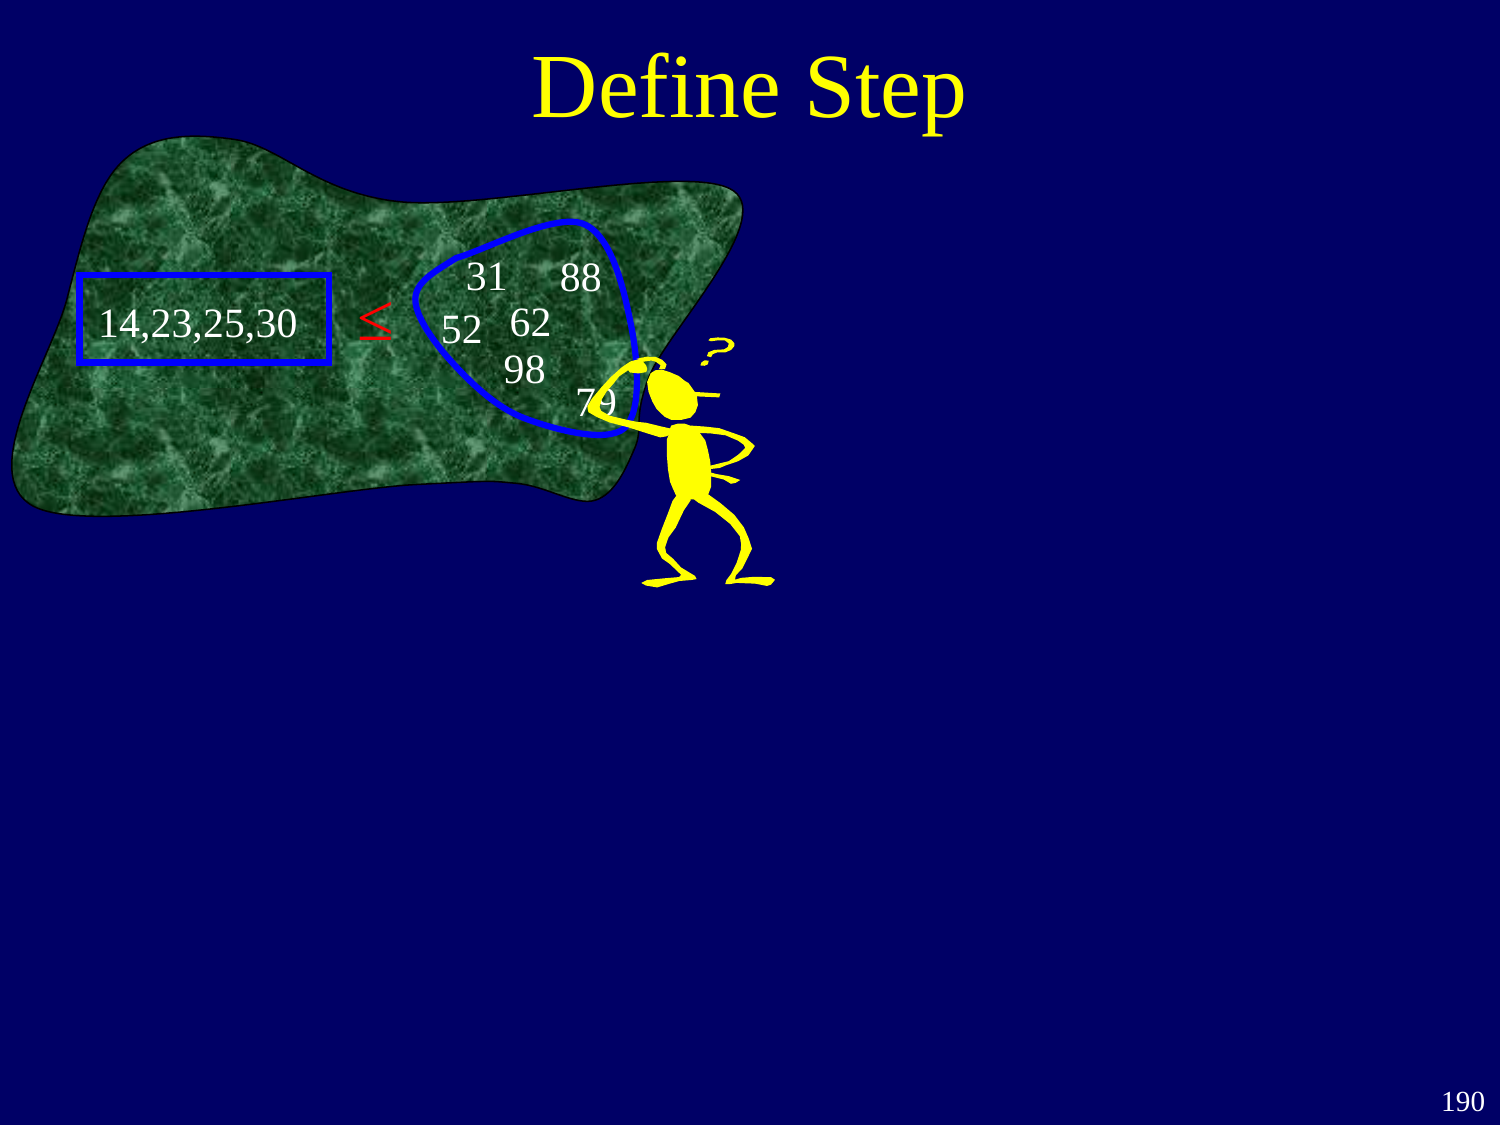

# Define Step

31
88
62
52
98
79
≤

14,23,25,30